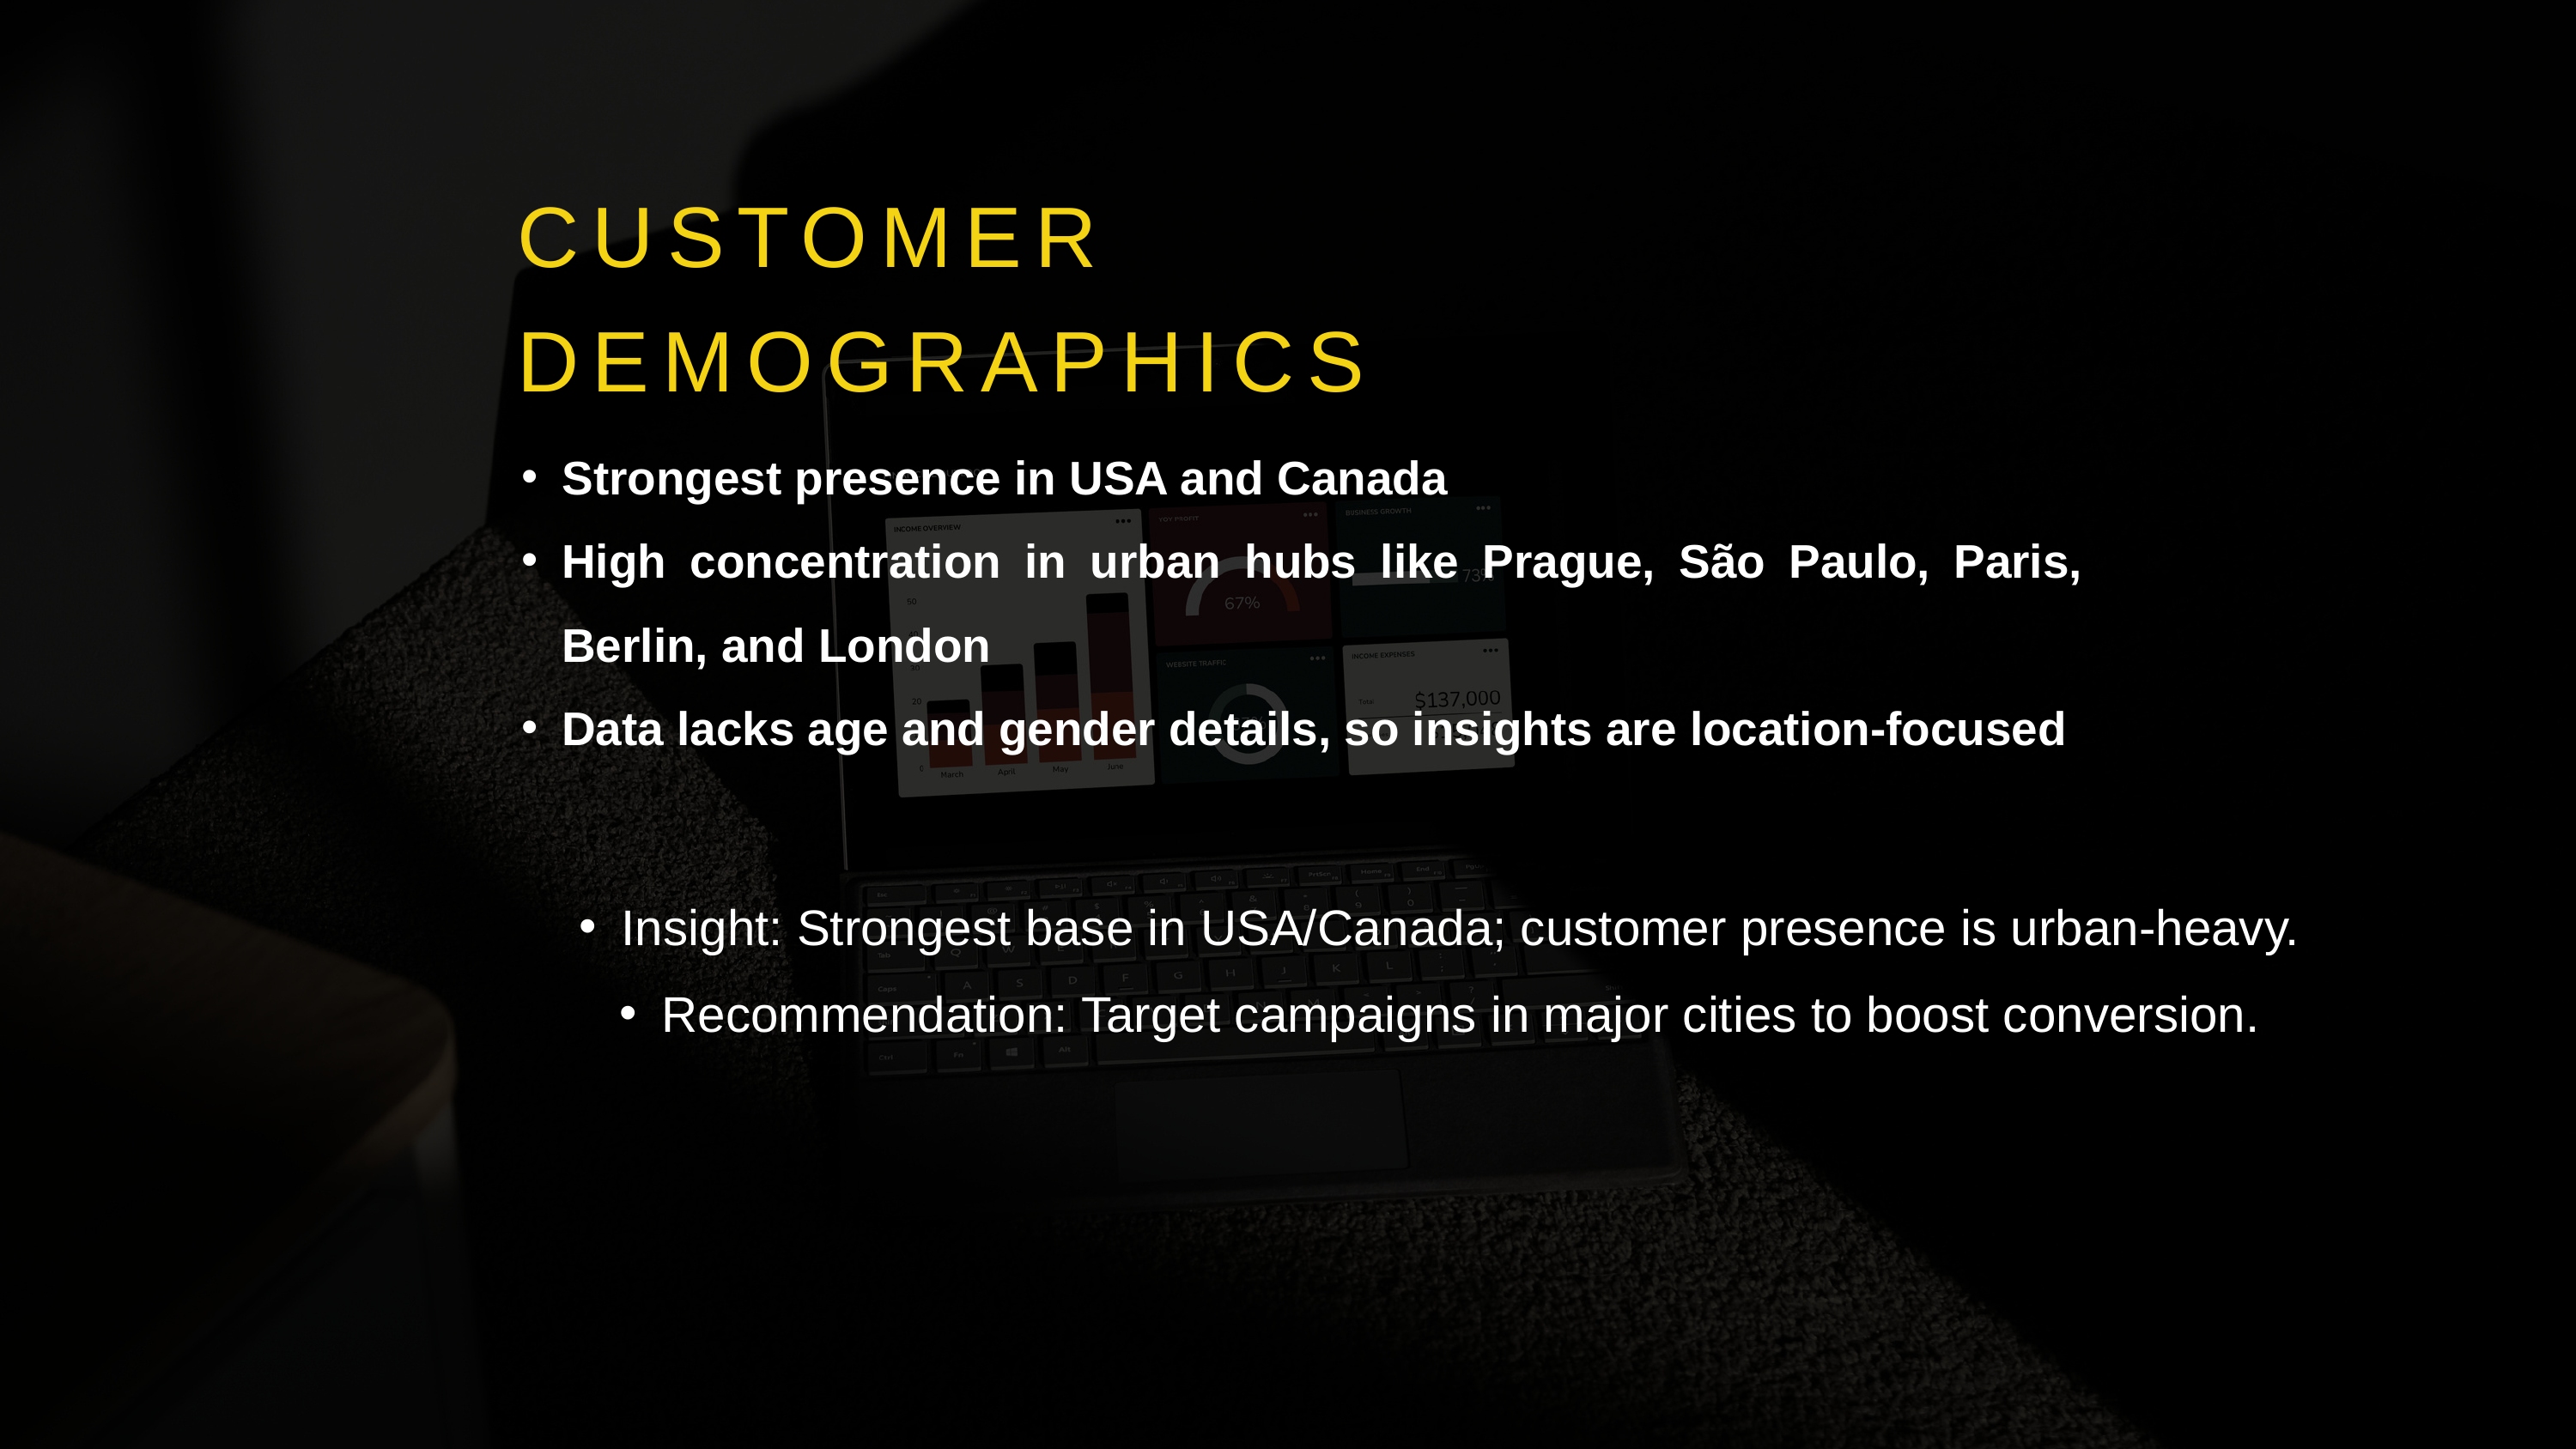

CUSTOMER DEMOGRAPHICS
Strongest presence in USA and Canada
High concentration in urban hubs like Prague, São Paulo, Paris, Berlin, and London
Data lacks age and gender details, so insights are location-focused

Insight: Strongest base in USA/Canada; customer presence is urban-heavy.
Recommendation: Target campaigns in major cities to boost conversion.